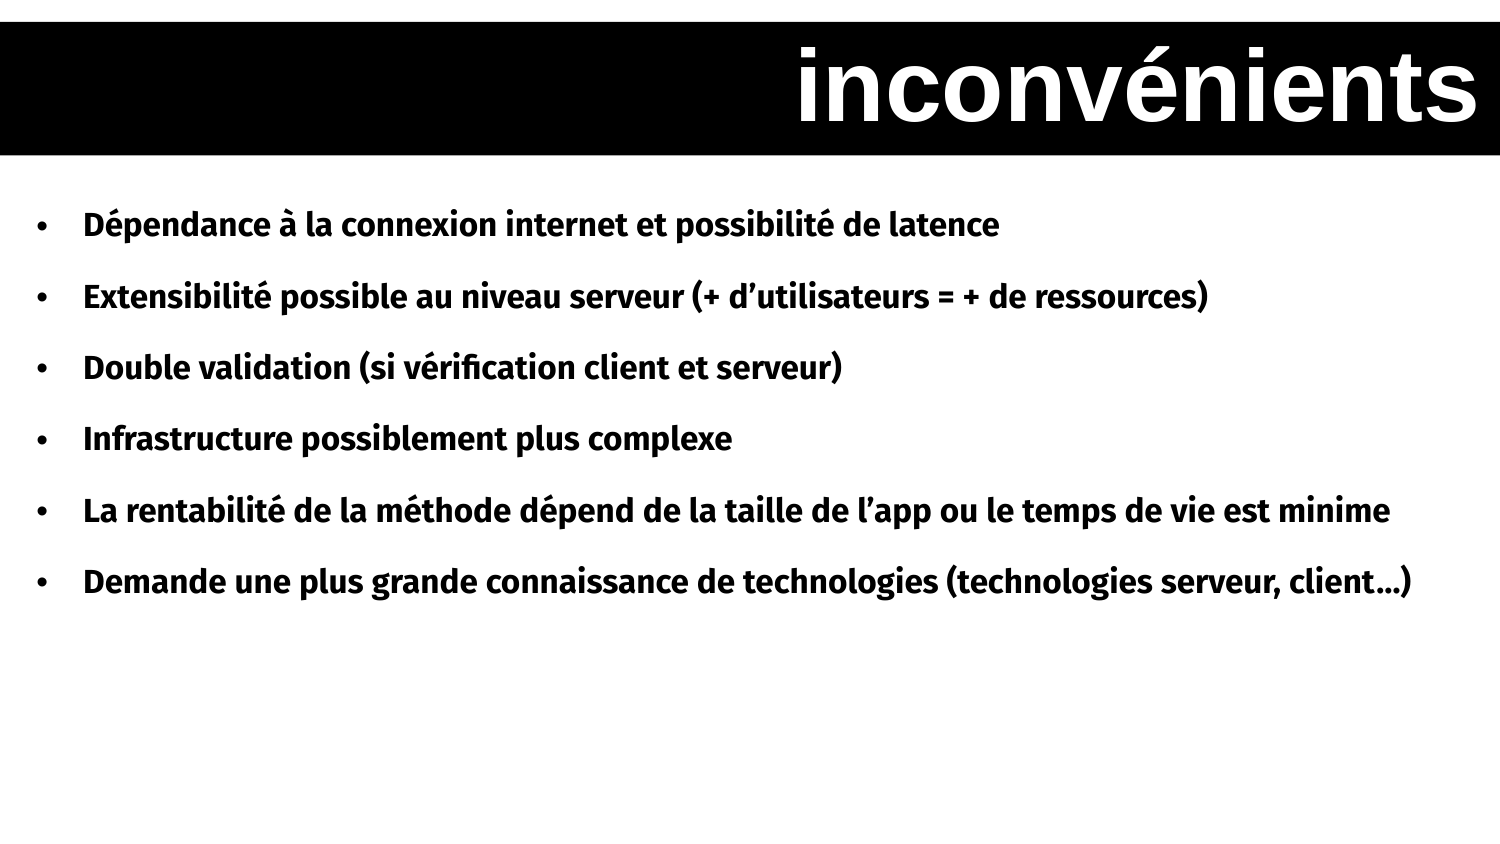

inconvénients
Dépendance à la connexion internet et possibilité de latence
Extensibilité possible au niveau serveur (+ d’utilisateurs = + de ressources)
Double validation (si vérification client et serveur)
Infrastructure possiblement plus complexe
La rentabilité de la méthode dépend de la taille de l’app ou le temps de vie est minime
Demande une plus grande connaissance de technologies (technologies serveur, client…)